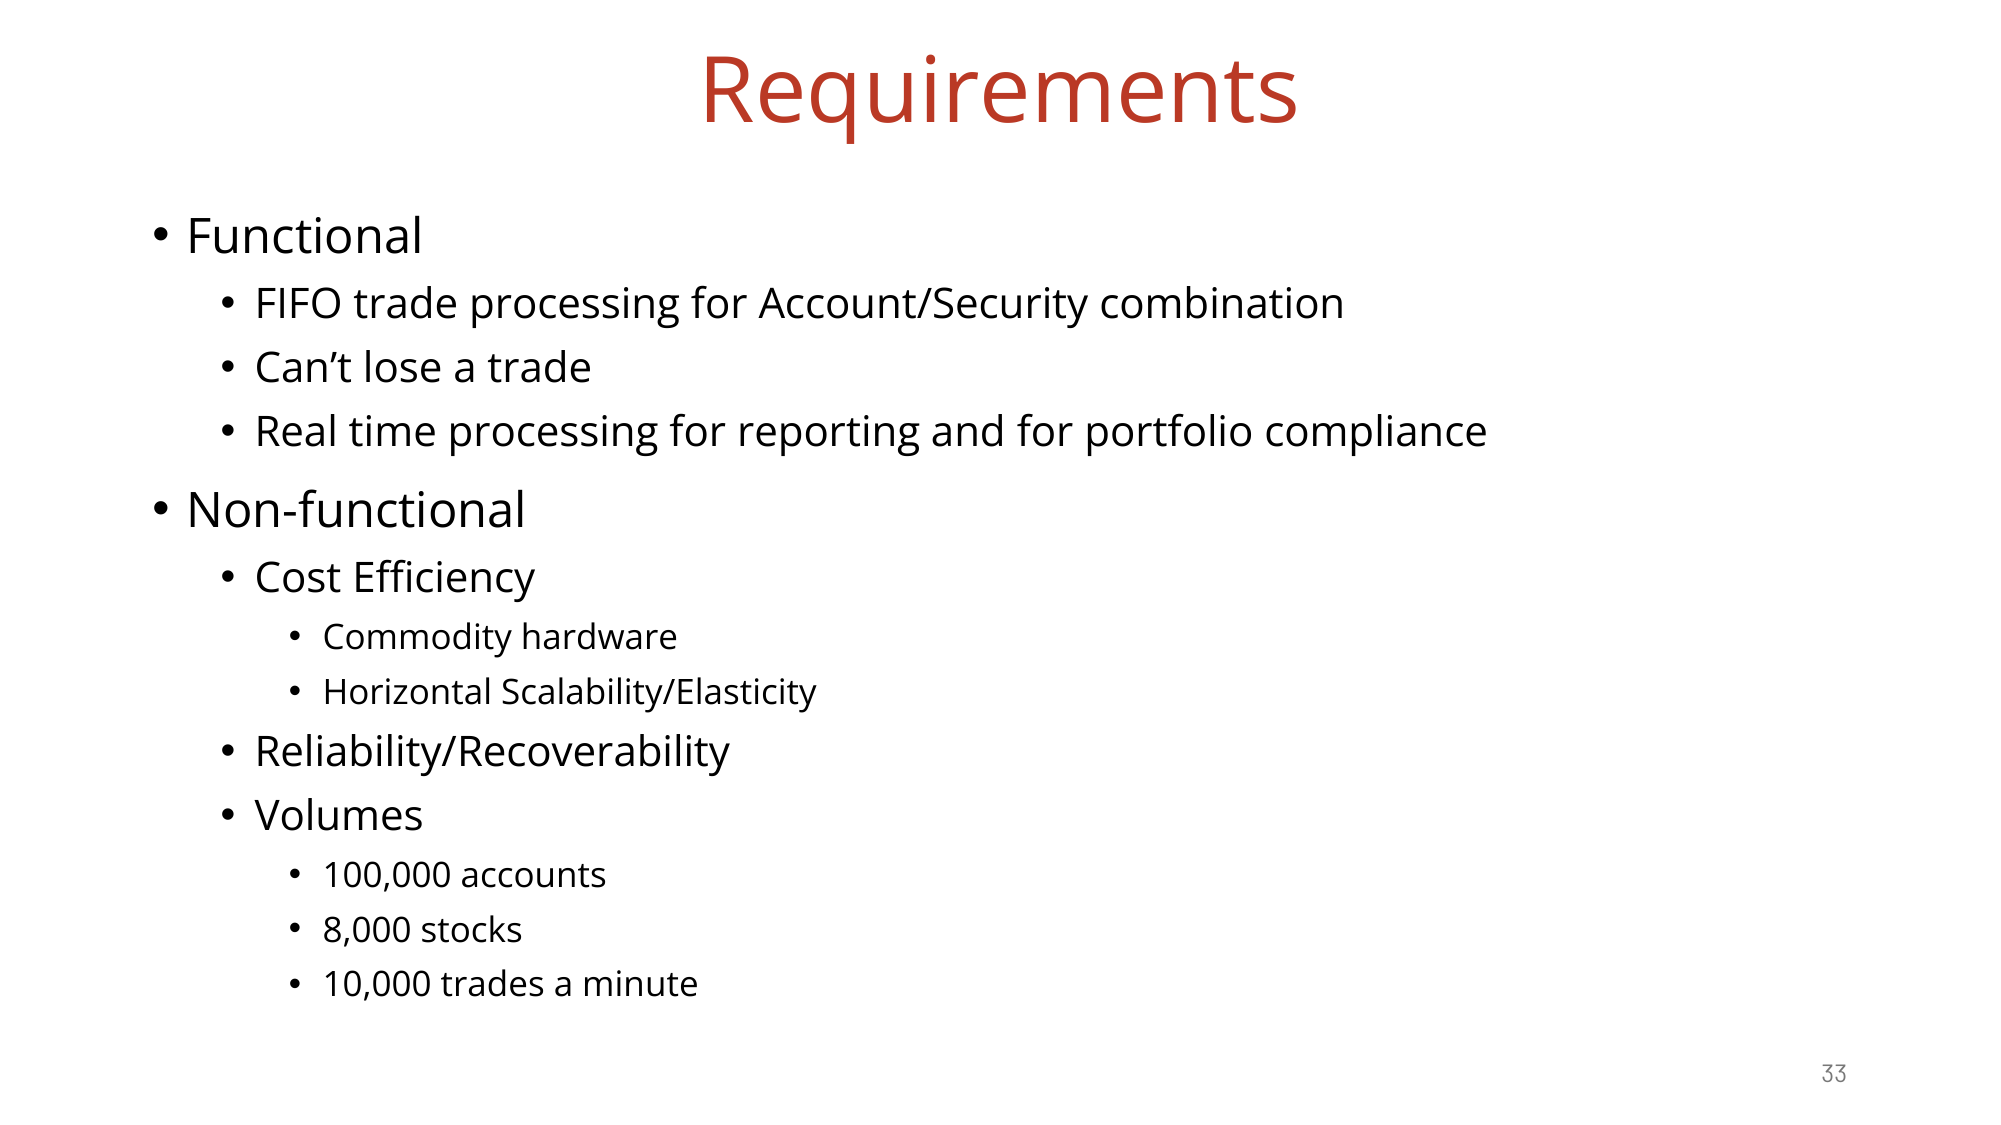

# Requirements
Functional
FIFO trade processing for Account/Security combination
Can’t lose a trade
Real time processing for reporting and for portfolio compliance
Non-functional
Cost Efficiency
Commodity hardware
Horizontal Scalability/Elasticity
Reliability/Recoverability
Volumes
100,000 accounts
8,000 stocks
10,000 trades a minute
33